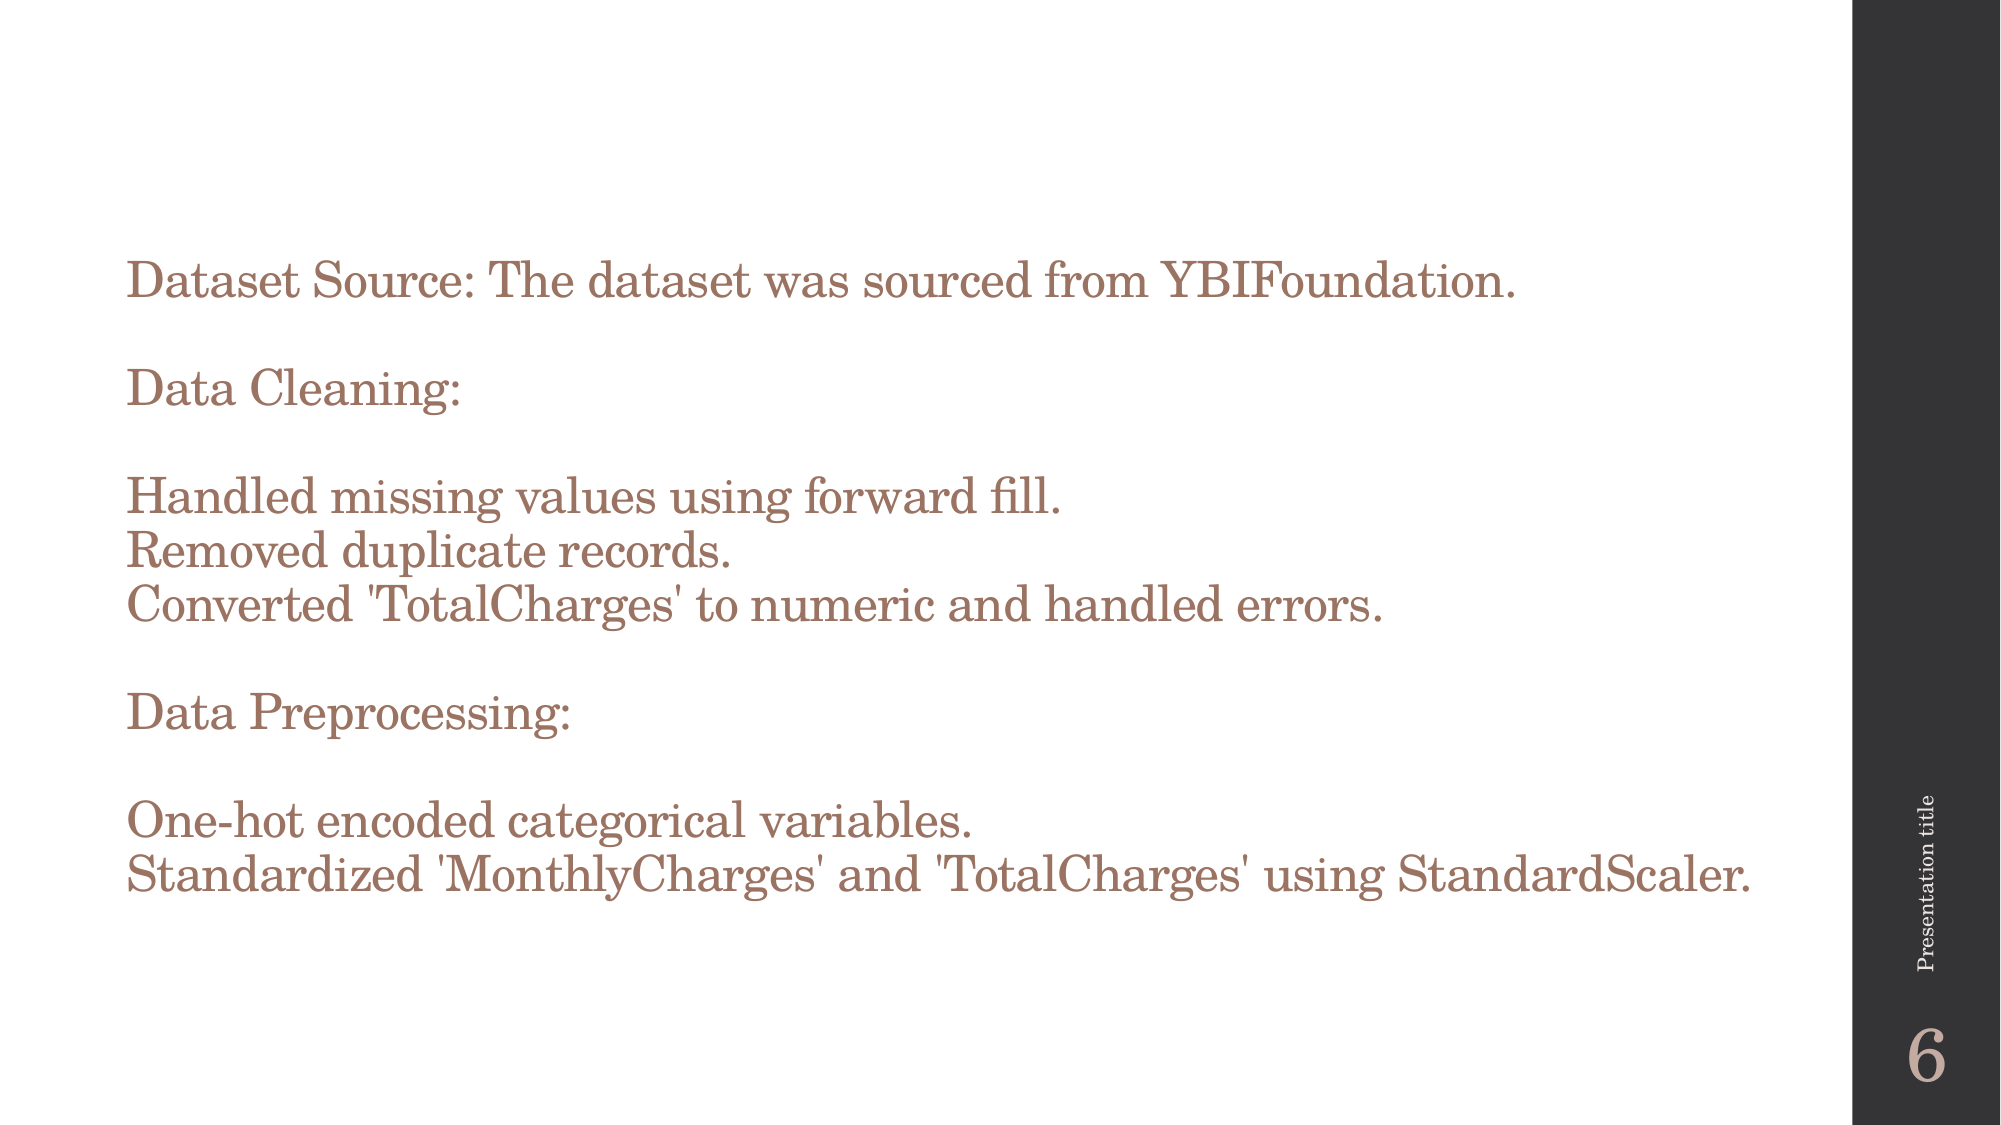

# Dataset Source: The dataset was sourced from YBIFoundation. Data Cleaning: Handled missing values using forward fill. Removed duplicate records. Converted 'TotalCharges' to numeric and handled errors. Data Preprocessing: One-hot encoded categorical variables. Standardized 'MonthlyCharges' and 'TotalCharges' using StandardScaler.
Presentation title
6